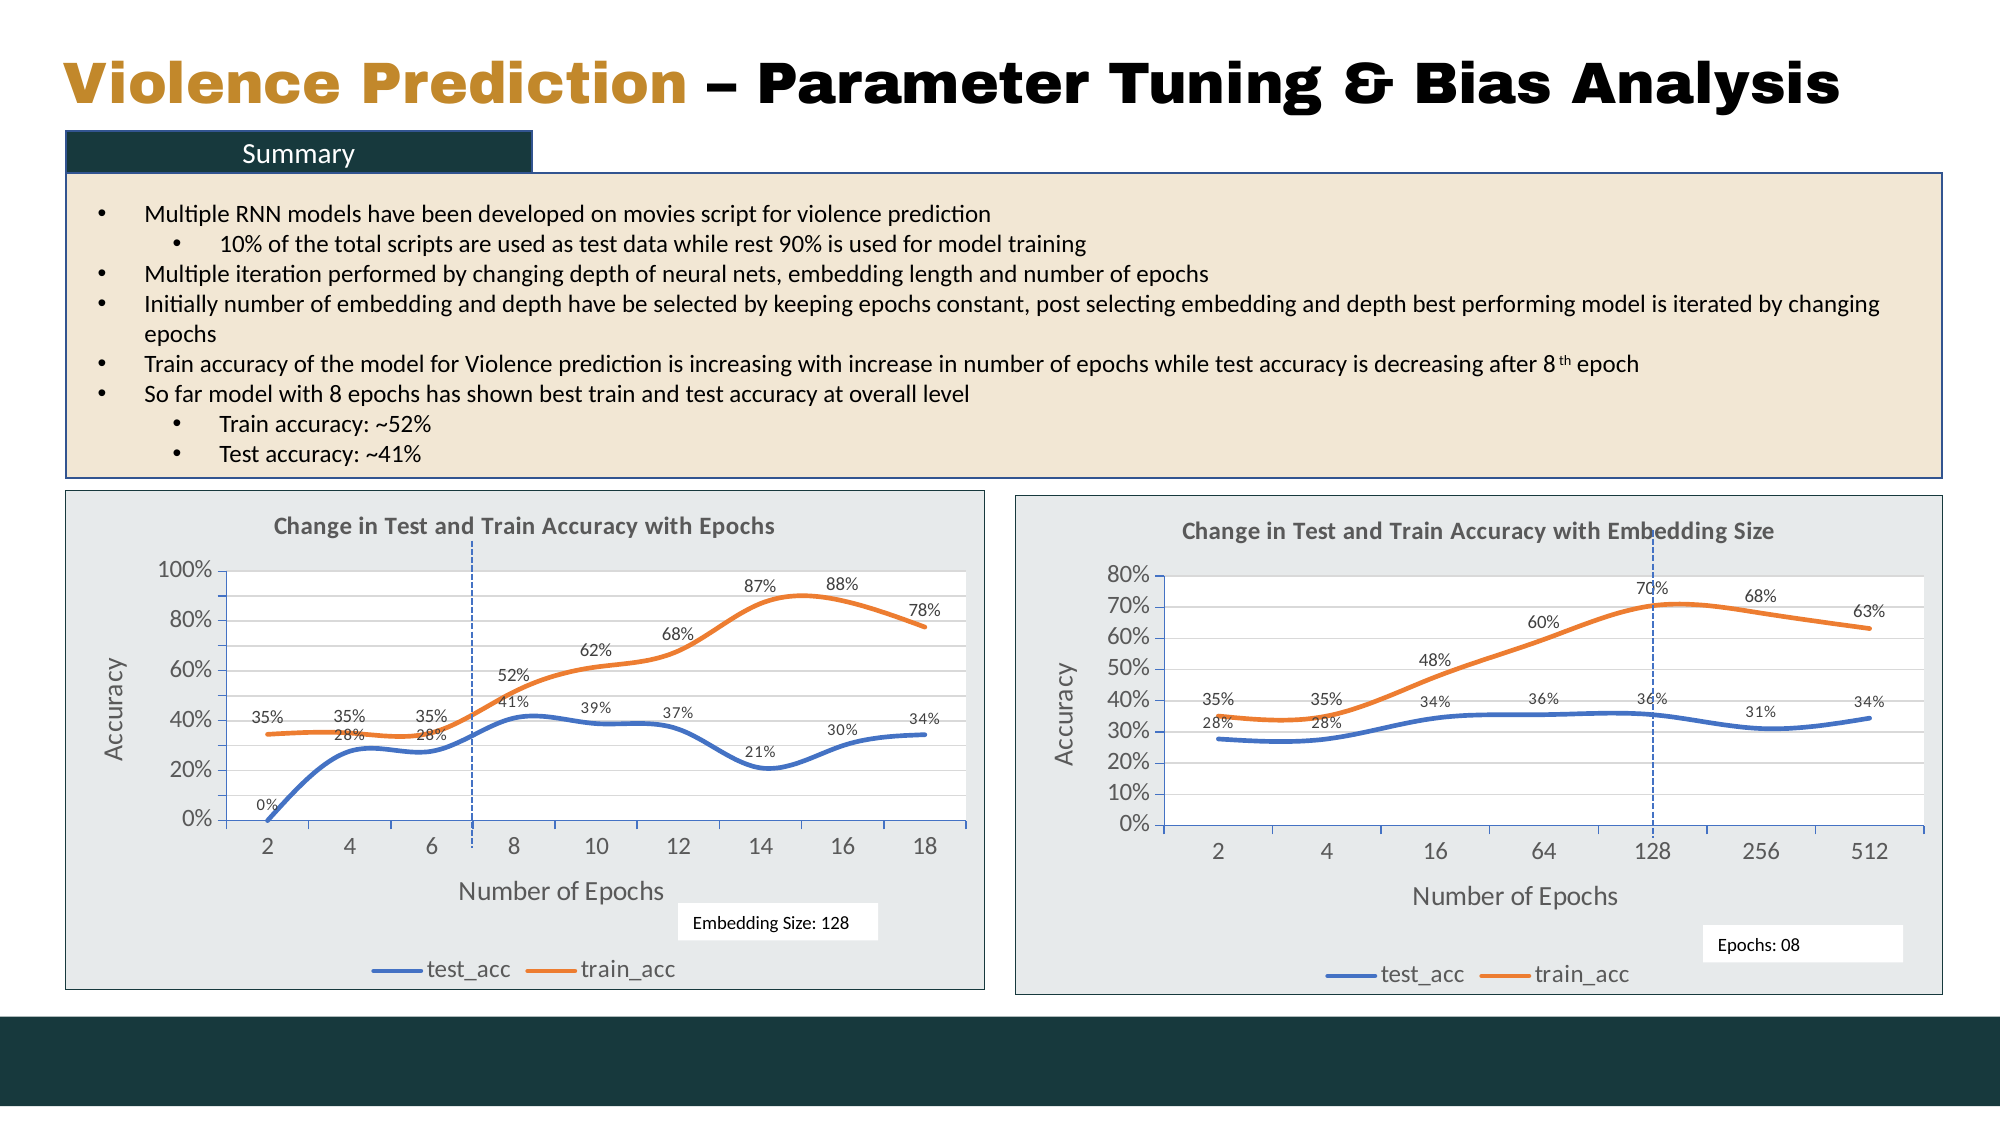

Violence Prediction – Parameter Tuning & Bias Analysis
Summary

Multiple RNN models have been developed on movies script for violence prediction
10% of the total scripts are used as test data while rest 90% is used for model training
Multiple iteration performed by changing depth of neural nets, embedding length and number of epochs
Initially number of embedding and depth have be selected by keeping epochs constant, post selecting embedding and depth best performing model is iterated by changing epochs
Train accuracy of the model for Violence prediction is increasing with increase in number of epochs while test accuracy is decreasing after 8th epoch
So far model with 8 epochs has shown best train and test accuracy at overall level
Train accuracy: ~52%
Test accuracy: ~41%

### Chart: Change in Test and Train Accuracy with Epochs

| Category | test_acc | train_acc |
|---|---|---|
| 2 | 0.0 | 0.345679012345679 |
| 4 | 0.2777777777777778 | 0.3511166253101737 |
| 6 | 0.2777777777777778 | 0.3523573200992556 |
| 8 | 0.4111111111111111 | 0.5161290322580645 |
| 10 | 0.3888888888888889 | 0.6153846153846154 |
| 12 | 0.3666666666666666 | 0.6799007444168734 |
| 14 | 0.2111111111111111 | 0.869727047146402 |
| 16 | 0.3 | 0.8808933002481389 |
| 18 | 0.3444444444444444 | 0.7754342431761787 |

### Chart: Change in Test and Train Accuracy with Embedding Size

| Category | test_acc | train_acc |
|---|---|---|
| 2 | 0.2777777777777778 | 0.3511166253101737 |
| 4 | 0.2777777777777778 | 0.3511166253101737 |
| 16 | 0.3444444444444444 | 0.4764267990074442 |
| 64 | 0.3555555555555556 | 0.5967741935483871 |
| 128 | 0.3555555555555556 | 0.7047146401985112 |
| 256 | 0.3111111111111111 | 0.6811414392059554 |
| 512 | 0.3444444444444444 | 0.6315136476426799 |
Embedding Size: 128
Epochs: 08